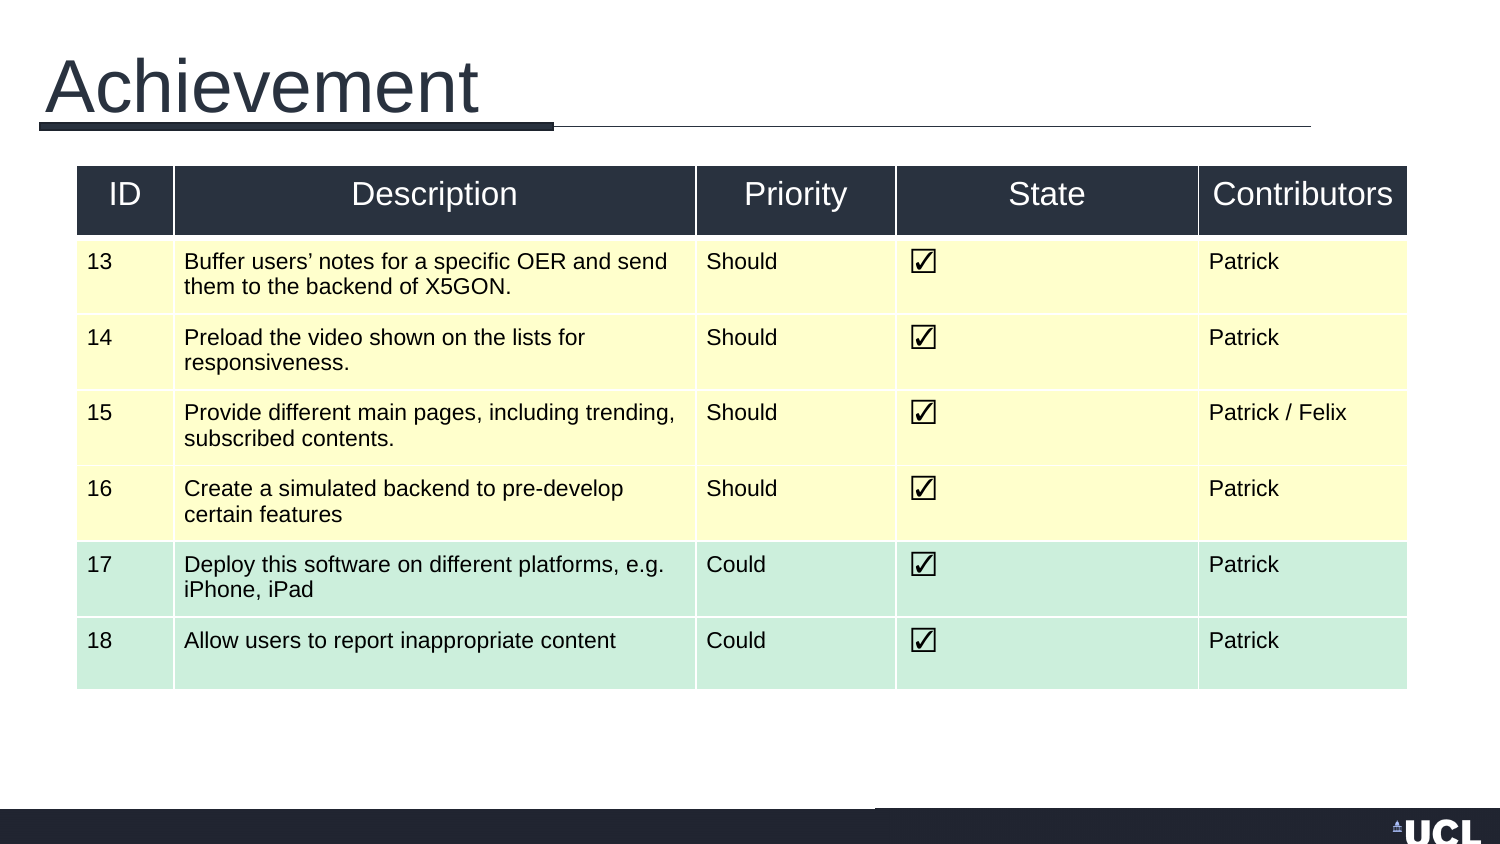

Achievement

| ID | Description | Priority | State | Contributors |
| --- | --- | --- | --- | --- |
| 13 | Buffer users’ notes for a specific OER and send them to the backend of X5GON. | Should | ☑️ | Patrick |
| 14 | Preload the video shown on the lists for responsiveness. | Should | ☑️ | Patrick |
| 15 | Provide different main pages, including trending, subscribed contents. | Should | ☑️ | Patrick / Felix |
| 16 | Create a simulated backend to pre-develop certain features | Should | ☑️ | Patrick |
| 17 | Deploy this software on different platforms, e.g. iPhone, iPad | Could | ☑️ | Patrick |
| 18 | Allow users to report inappropriate content | Could | ☑️ | Patrick |